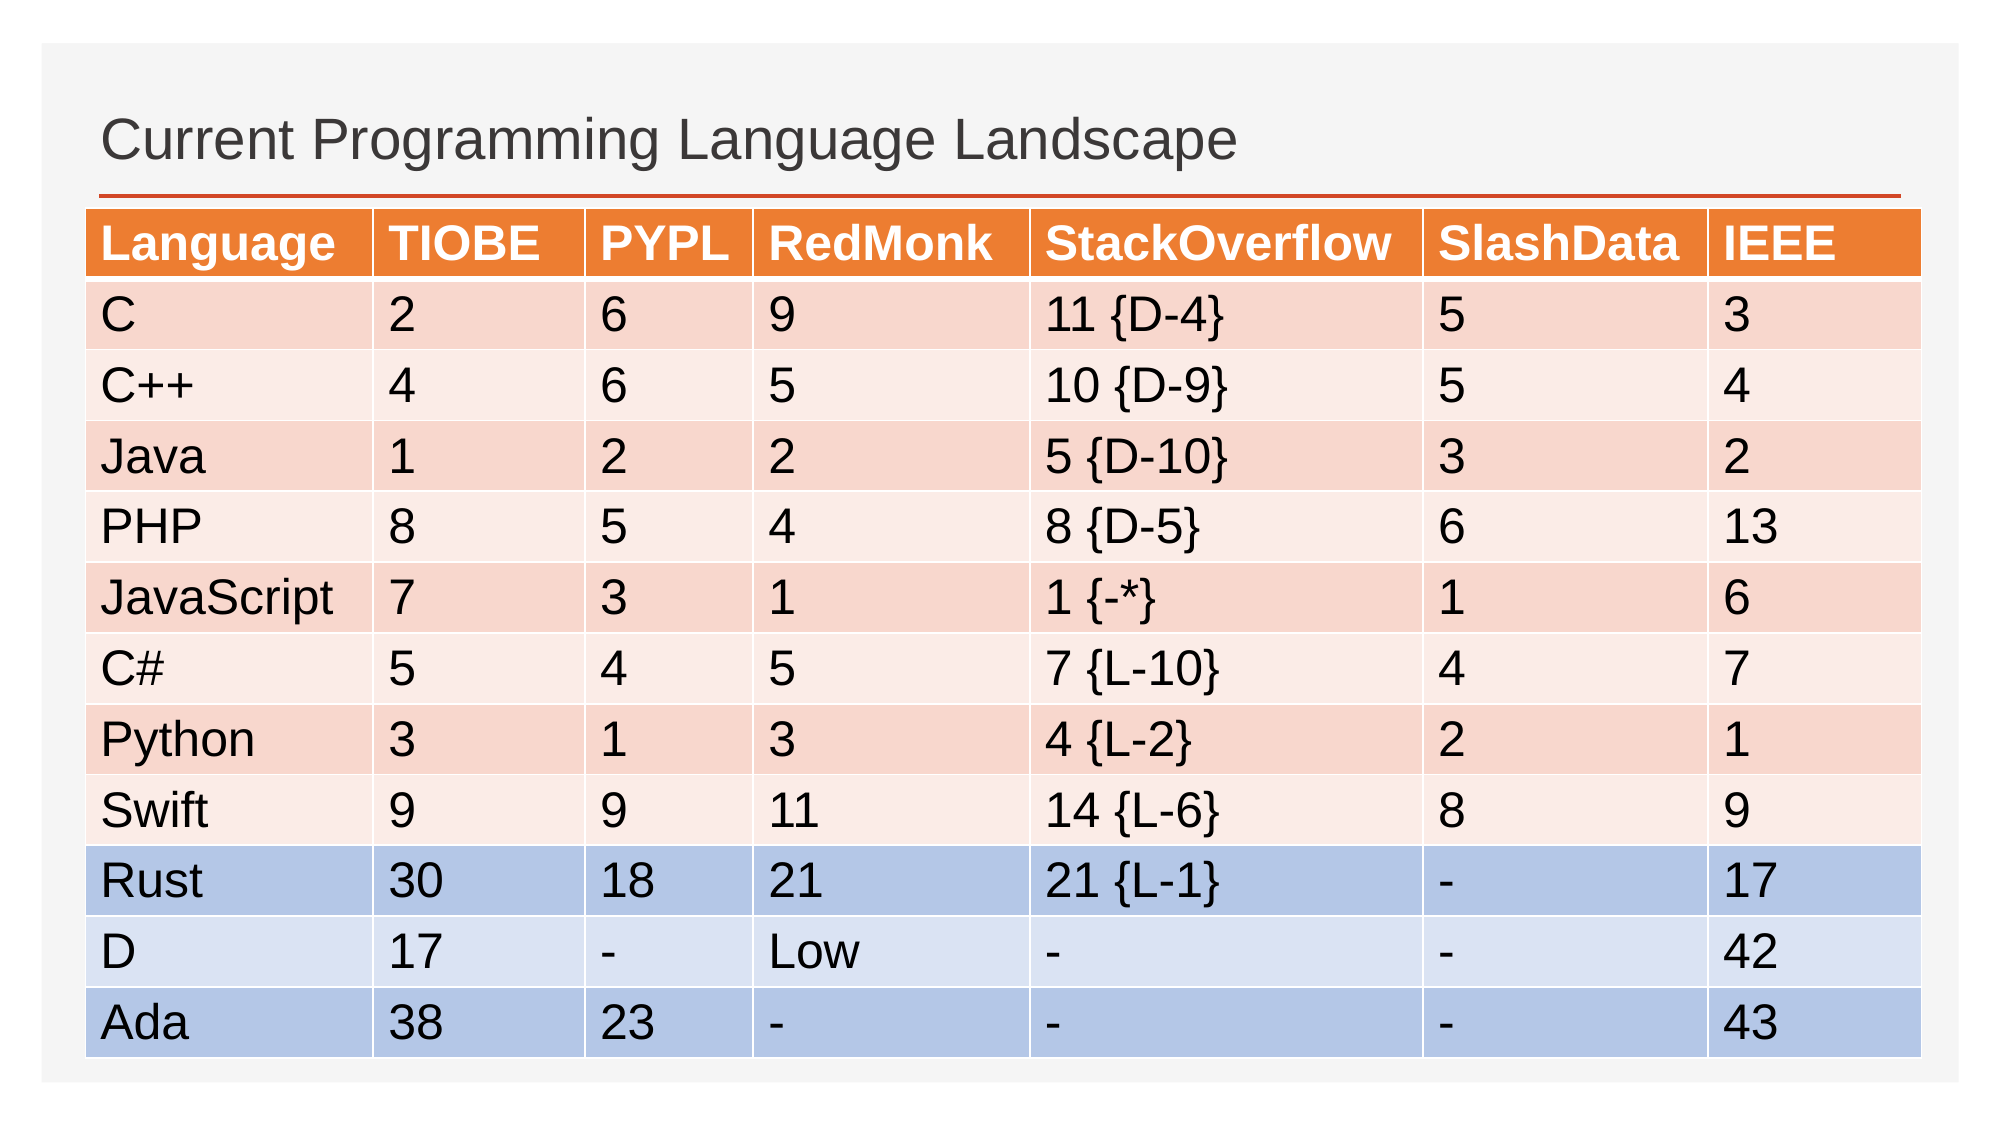

# Current Programming Language Landscape
| Language | TIOBE | PYPL | RedMonk | StackOverflow | SlashData | IEEE |
| --- | --- | --- | --- | --- | --- | --- |
| C | 2 | 6 | 9 | 11 {D-4} | 5 | 3 |
| C++ | 4 | 6 | 5 | 10 {D-9} | 5 | 4 |
| Java | 1 | 2 | 2 | 5 {D-10} | 3 | 2 |
| PHP | 8 | 5 | 4 | 8 {D-5} | 6 | 13 |
| JavaScript | 7 | 3 | 1 | 1 {-\*} | 1 | 6 |
| C# | 5 | 4 | 5 | 7 {L-10} | 4 | 7 |
| Python | 3 | 1 | 3 | 4 {L-2} | 2 | 1 |
| Swift | 9 | 9 | 11 | 14 {L-6} | 8 | 9 |
| Rust | 30 | 18 | 21 | 21 {L-1} | - | 17 |
| D | 17 | - | Low | - | - | 42 |
| Ada | 38 | 23 | - | - | - | 43 |